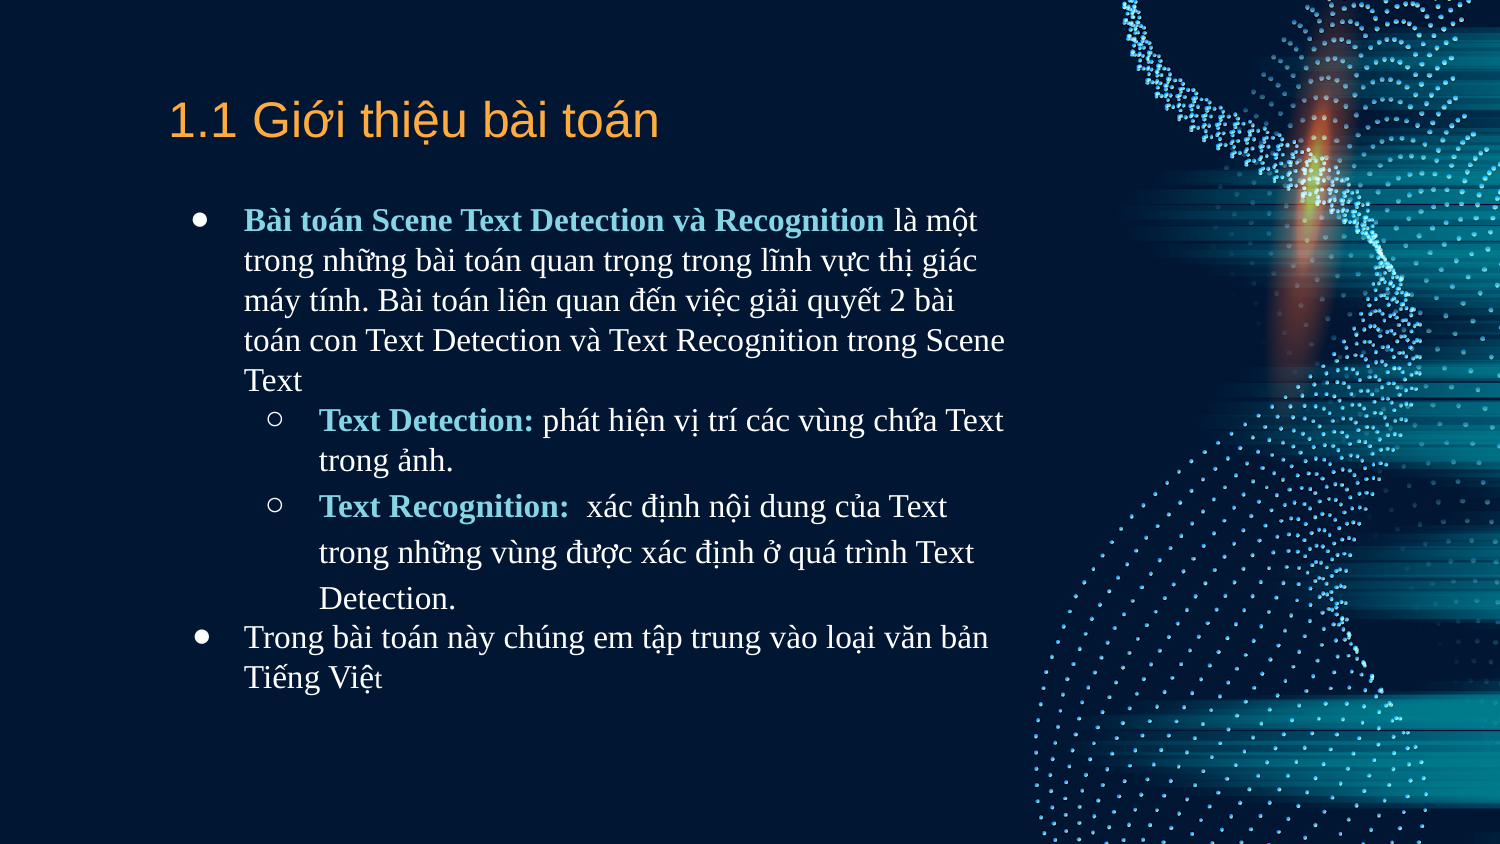

# 1.1 Giới thiệu bài toán
Bài toán Scene Text Detection và Recognition là một trong những bài toán quan trọng trong lĩnh vực thị giác máy tính. Bài toán liên quan đến việc giải quyết 2 bài toán con Text Detection và Text Recognition trong Scene Text
Text Detection: phát hiện vị trí các vùng chứa Text trong ảnh.
Text Recognition:  xác định nội dung của Text trong những vùng được xác định ở quá trình Text Detection.
Trong bài toán này chúng em tập trung vào loại văn bản Tiếng Việt